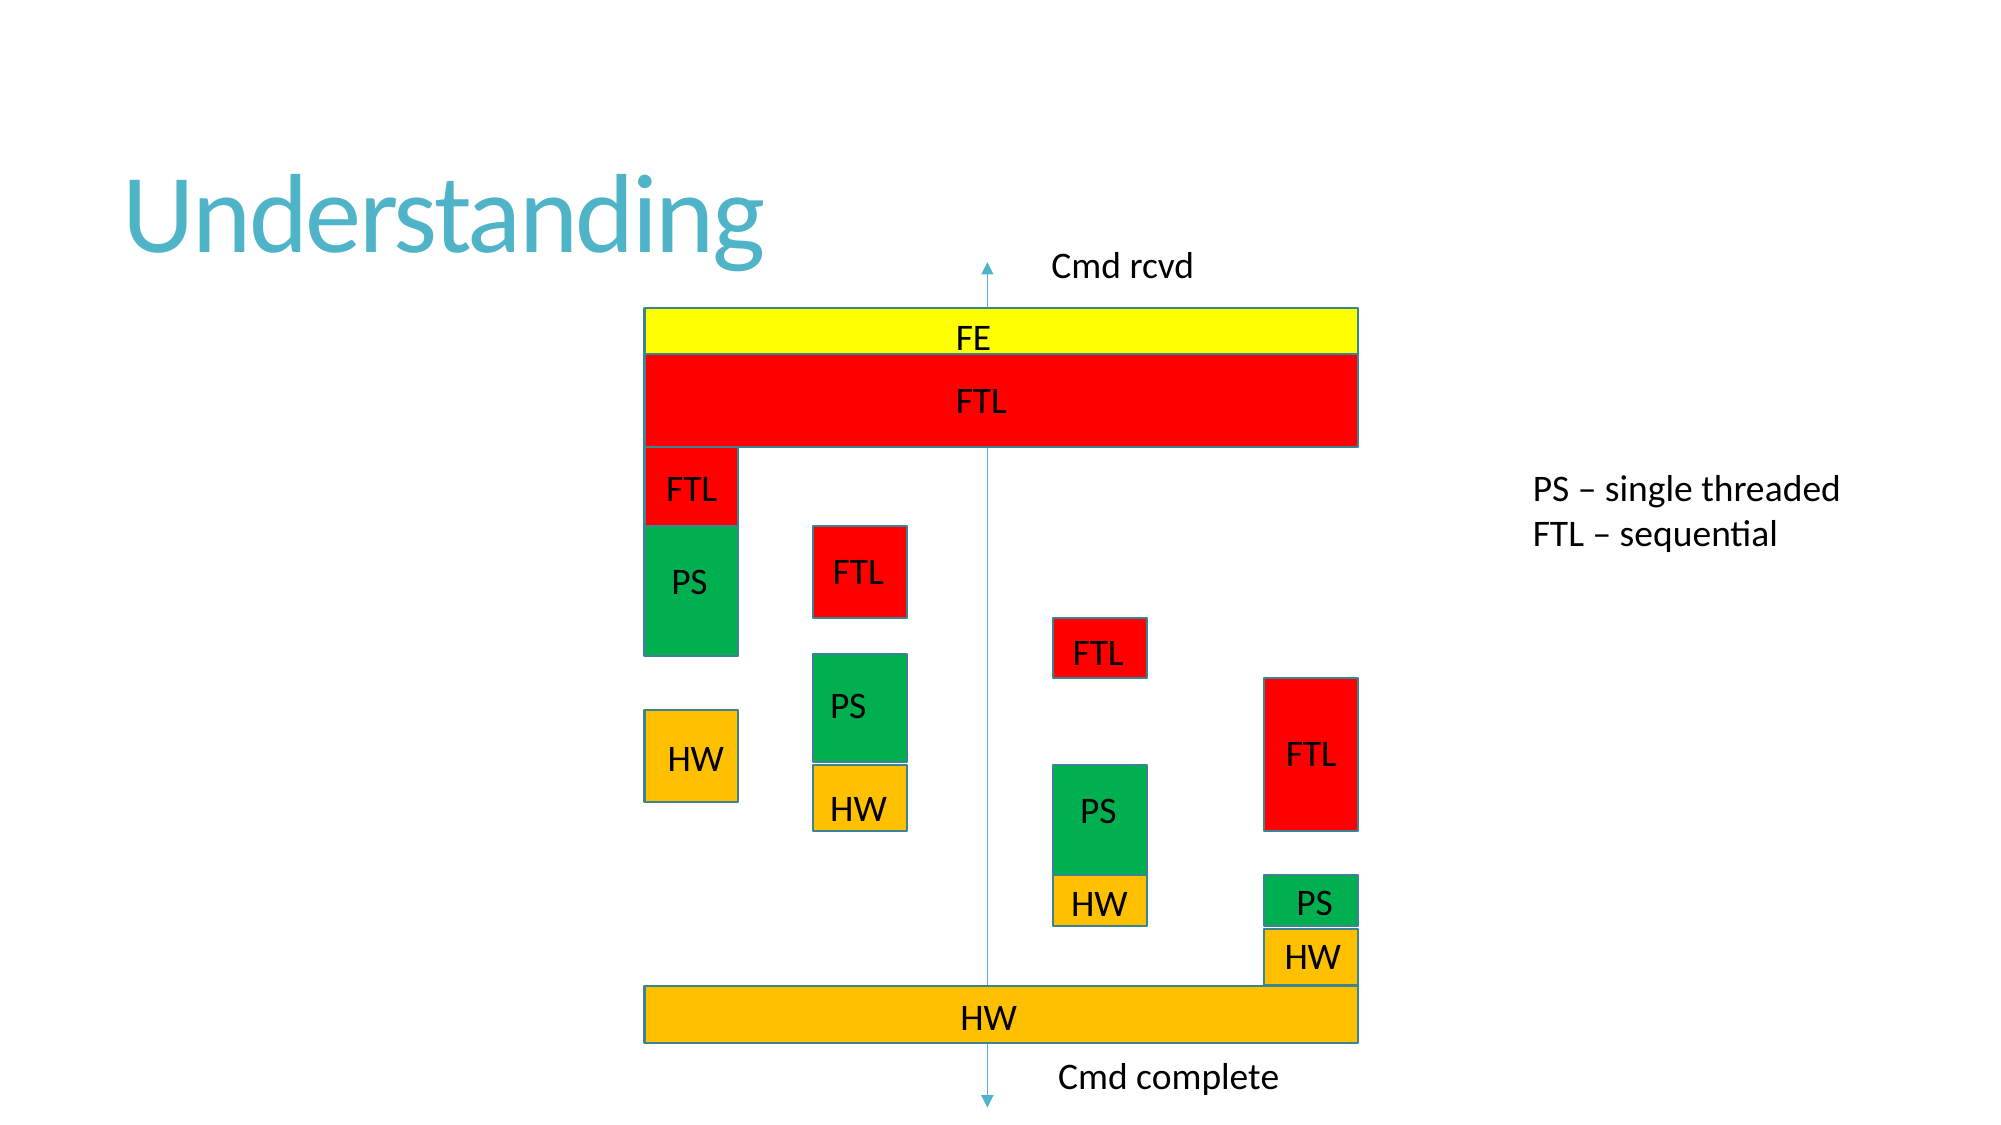

# Understanding
Cmd rcvd
FE

FTL

FTL
PS – single threaded
FTL – sequential

FTL
PS

FTL

PS

FTL
HW

HW
PS
PS
HW

HW

HW
Cmd complete